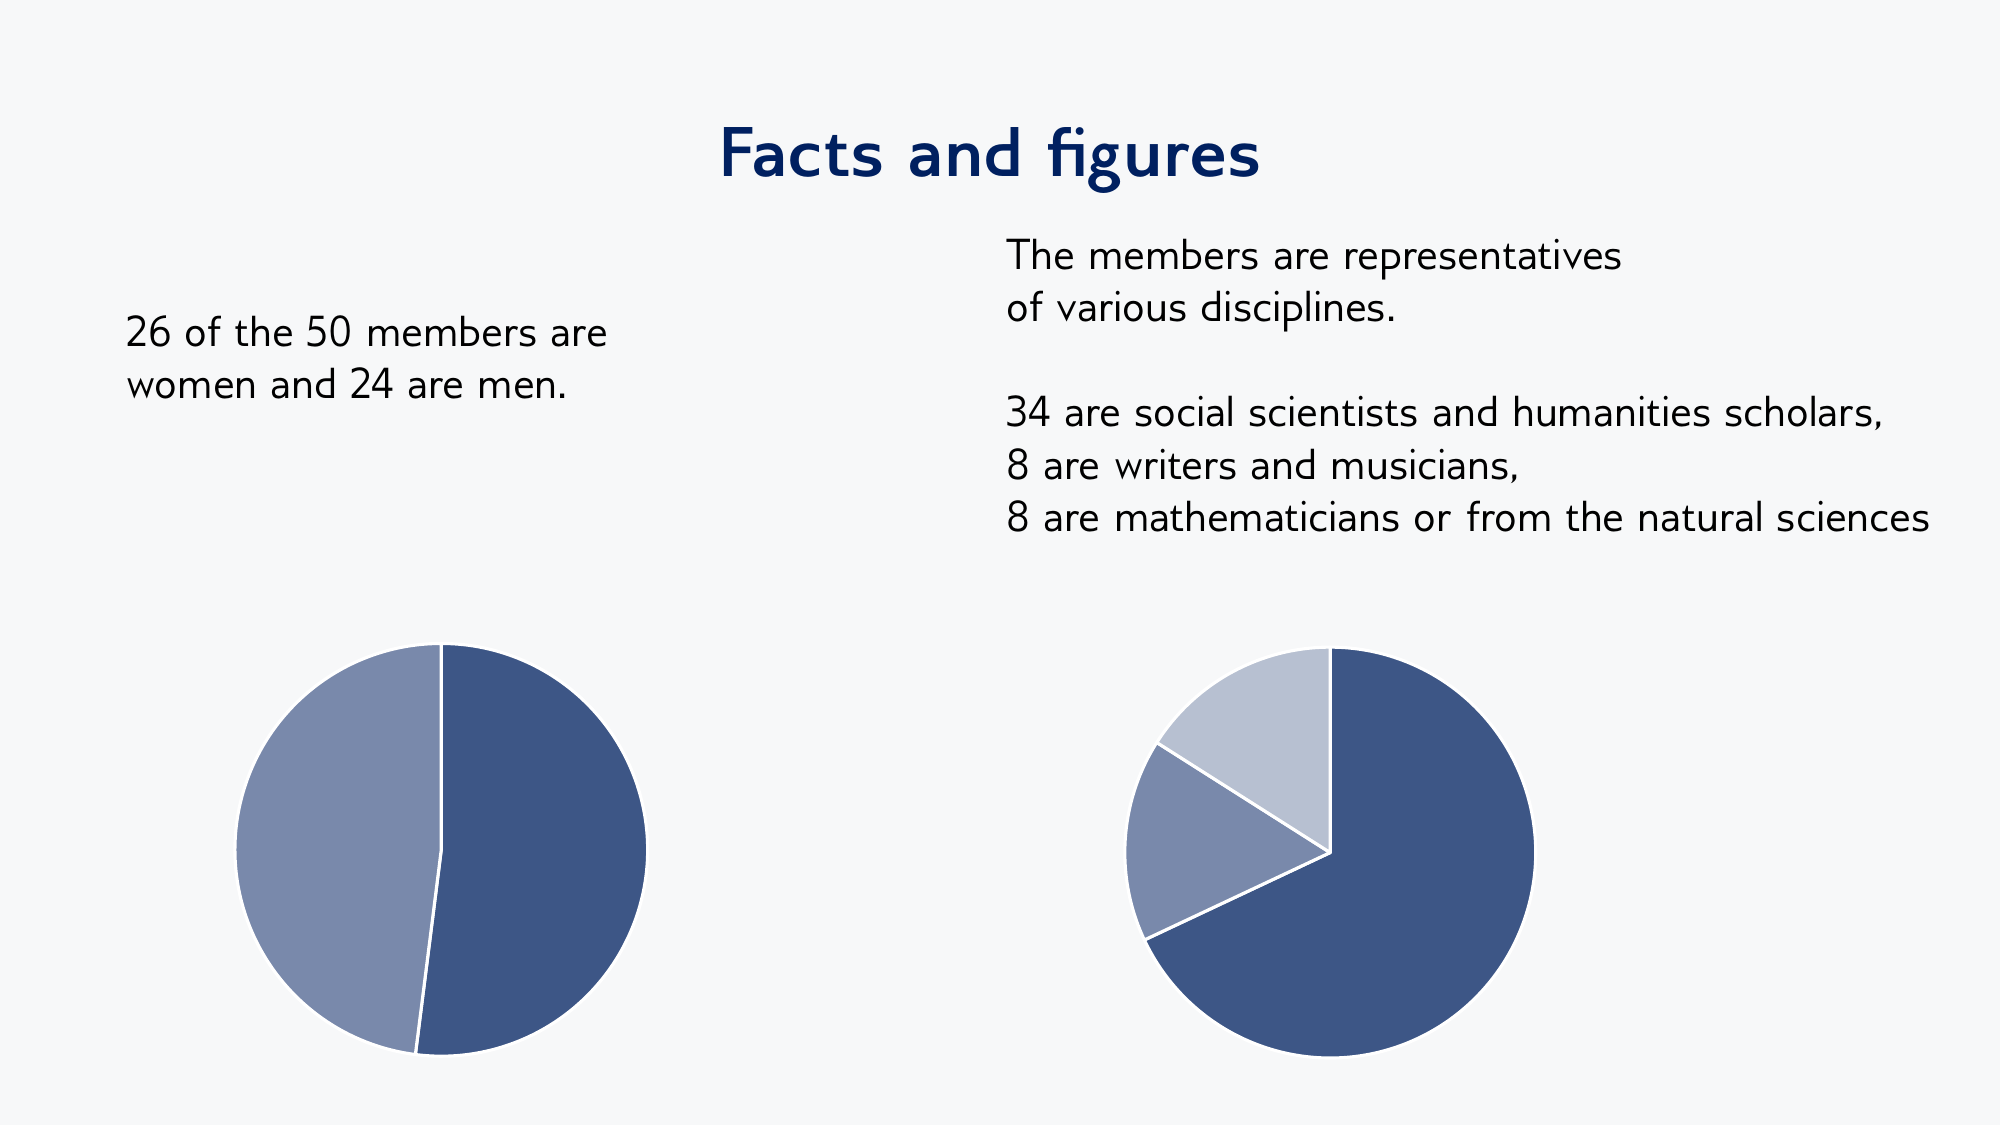

Facts and figures
The members are representatives
of various disciplines.

34 are social scientists and humanities scholars,
8 are writers and musicians,
8 are mathematicians or from the natural sciences
26 of the 50 members are women and 24 are men.

### Chart

| Category | Verkauf |
|---|---|
| 26 Frauen | 26.0 |
| 24 Männer | 24.0 |
|  | None |
|  | None |

### Chart

| Category | Verkauf |
|---|---|
| Geistes- und Sozialwissenschaften: 34 | 34.0 |
| Mathemathik und Naturwissenschaften: 8 | 8.0 |
| Literatur und Musik: 8 | 8.0 |